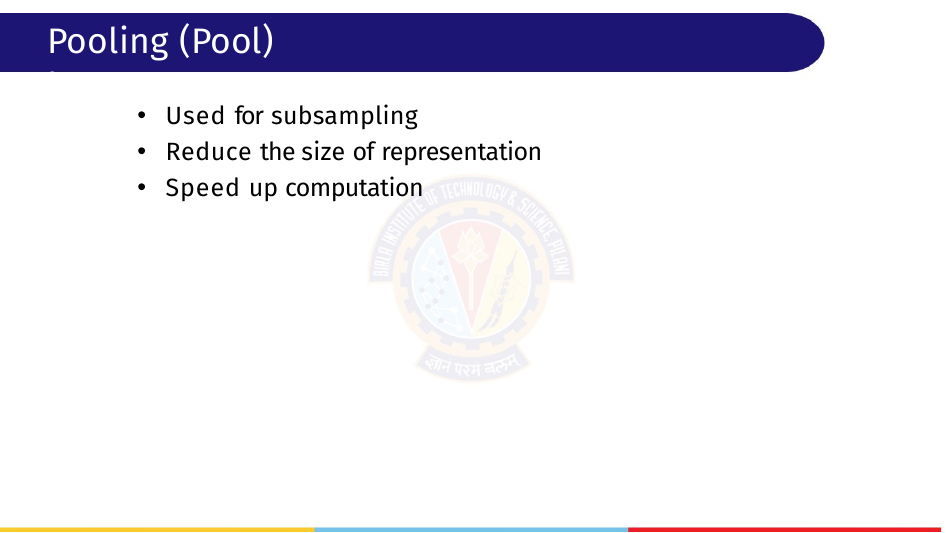

Pooling (Pool) Layer
Used for subsampling
Reduce the size of representation
Speed up computation